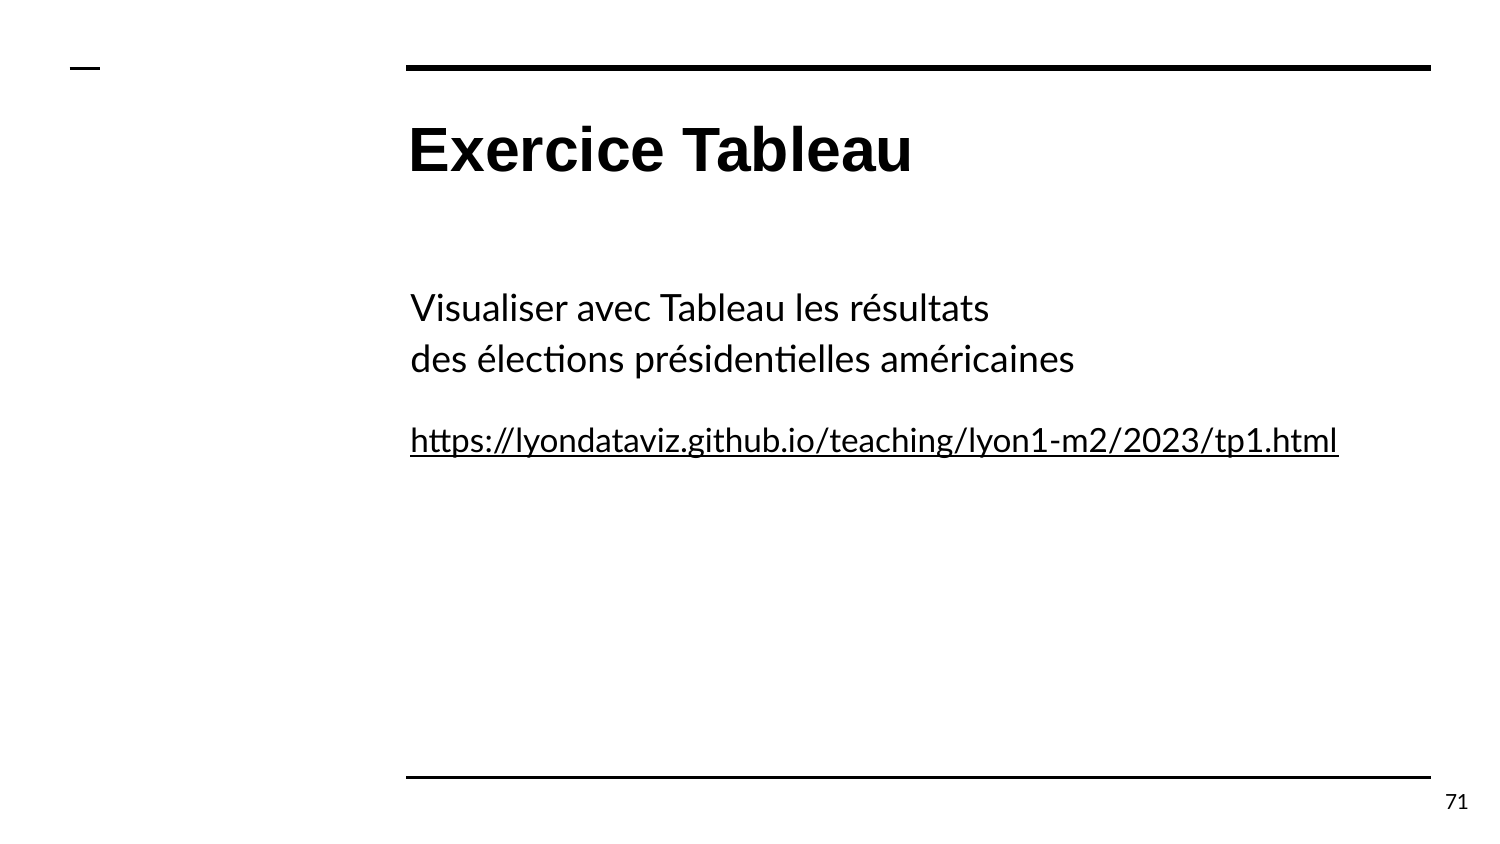

# Exercice Tableau
Visualiser avec Tableau les résultats
des élections présidentielles américaines
https://lyondataviz.github.io/teaching/lyon1-m2/2023/tp1.html

71